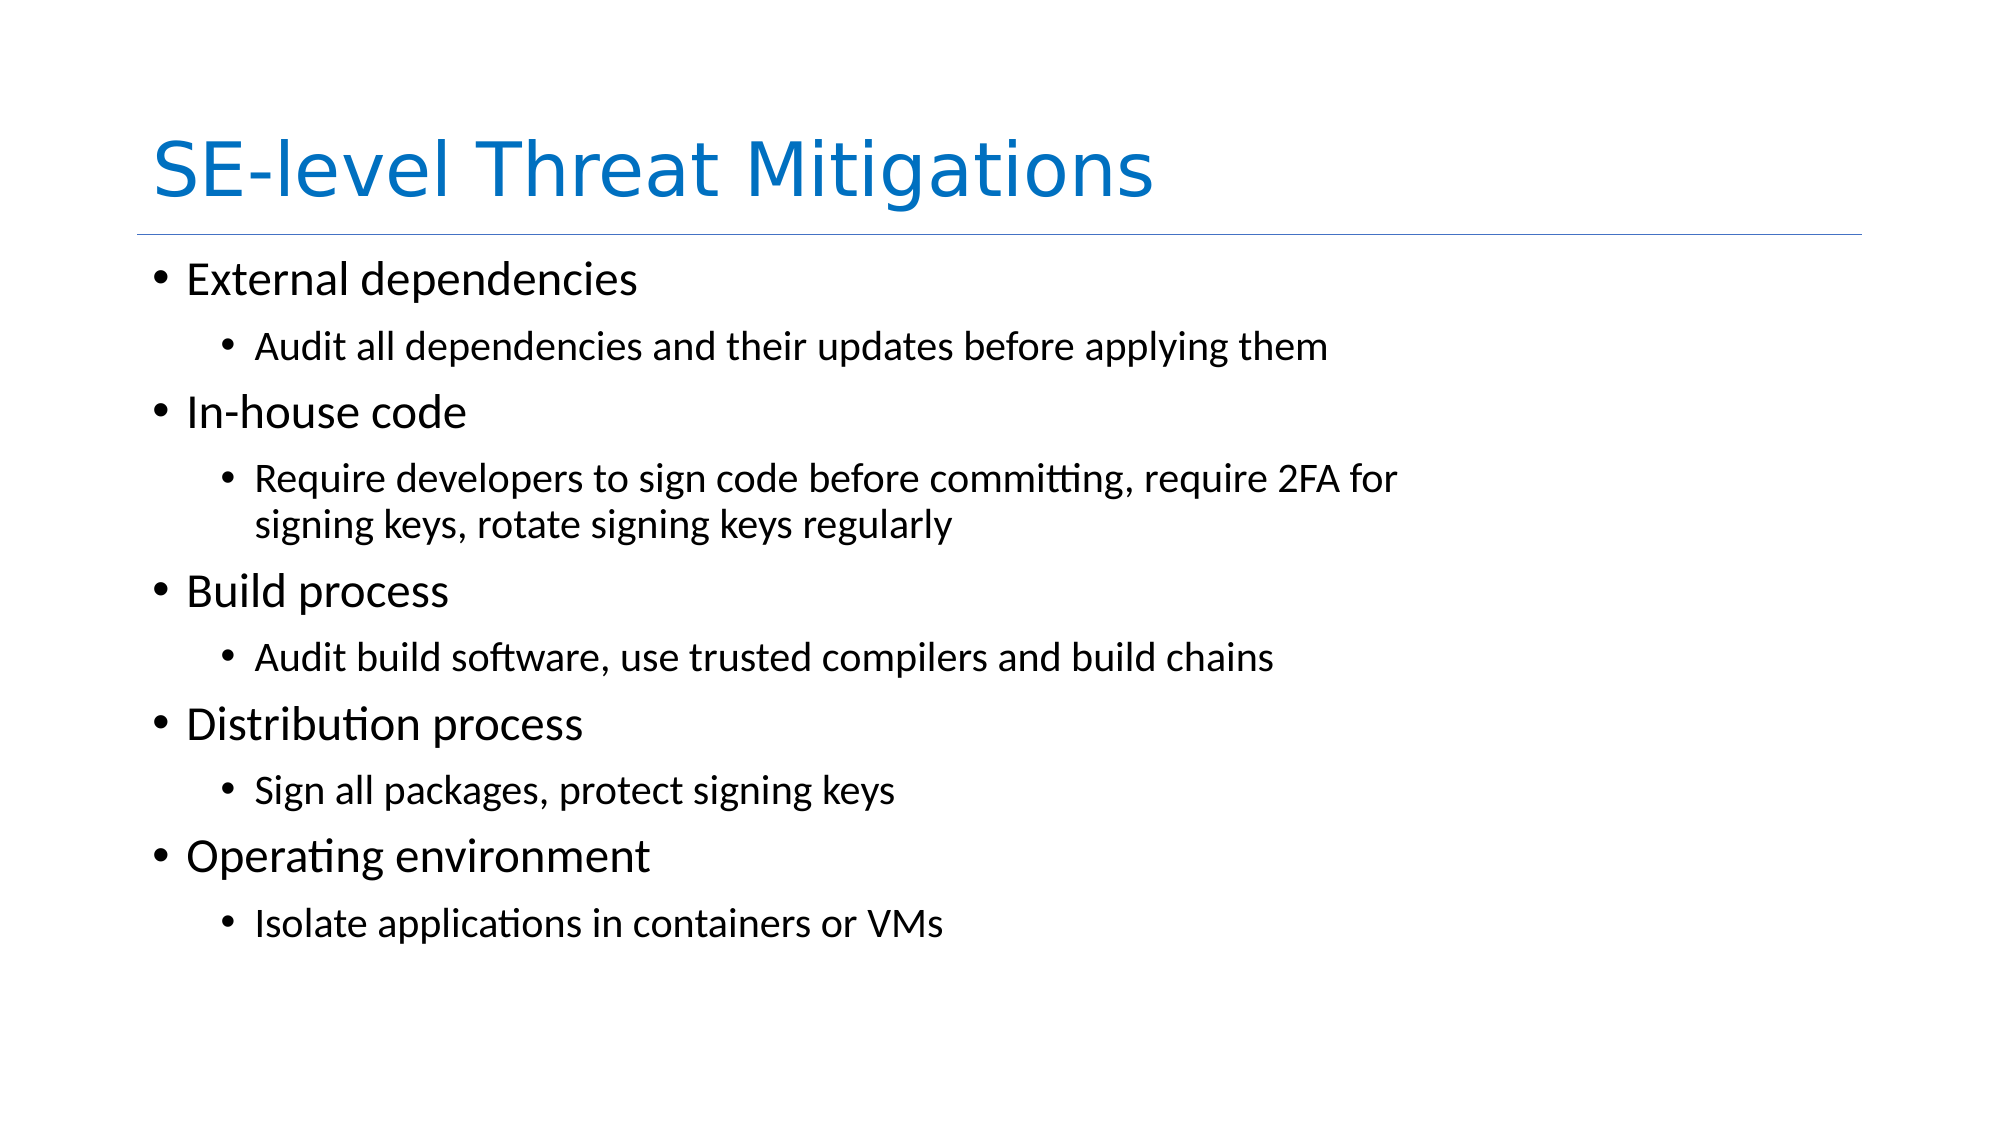

# SE-level Threat Mitigations
External dependencies
Audit all dependencies and their updates before applying them
In-house code
Require developers to sign code before committing, require 2FA for signing keys, rotate signing keys regularly
Build process
Audit build software, use trusted compilers and build chains
Distribution process
Sign all packages, protect signing keys
Operating environment
Isolate applications in containers or VMs